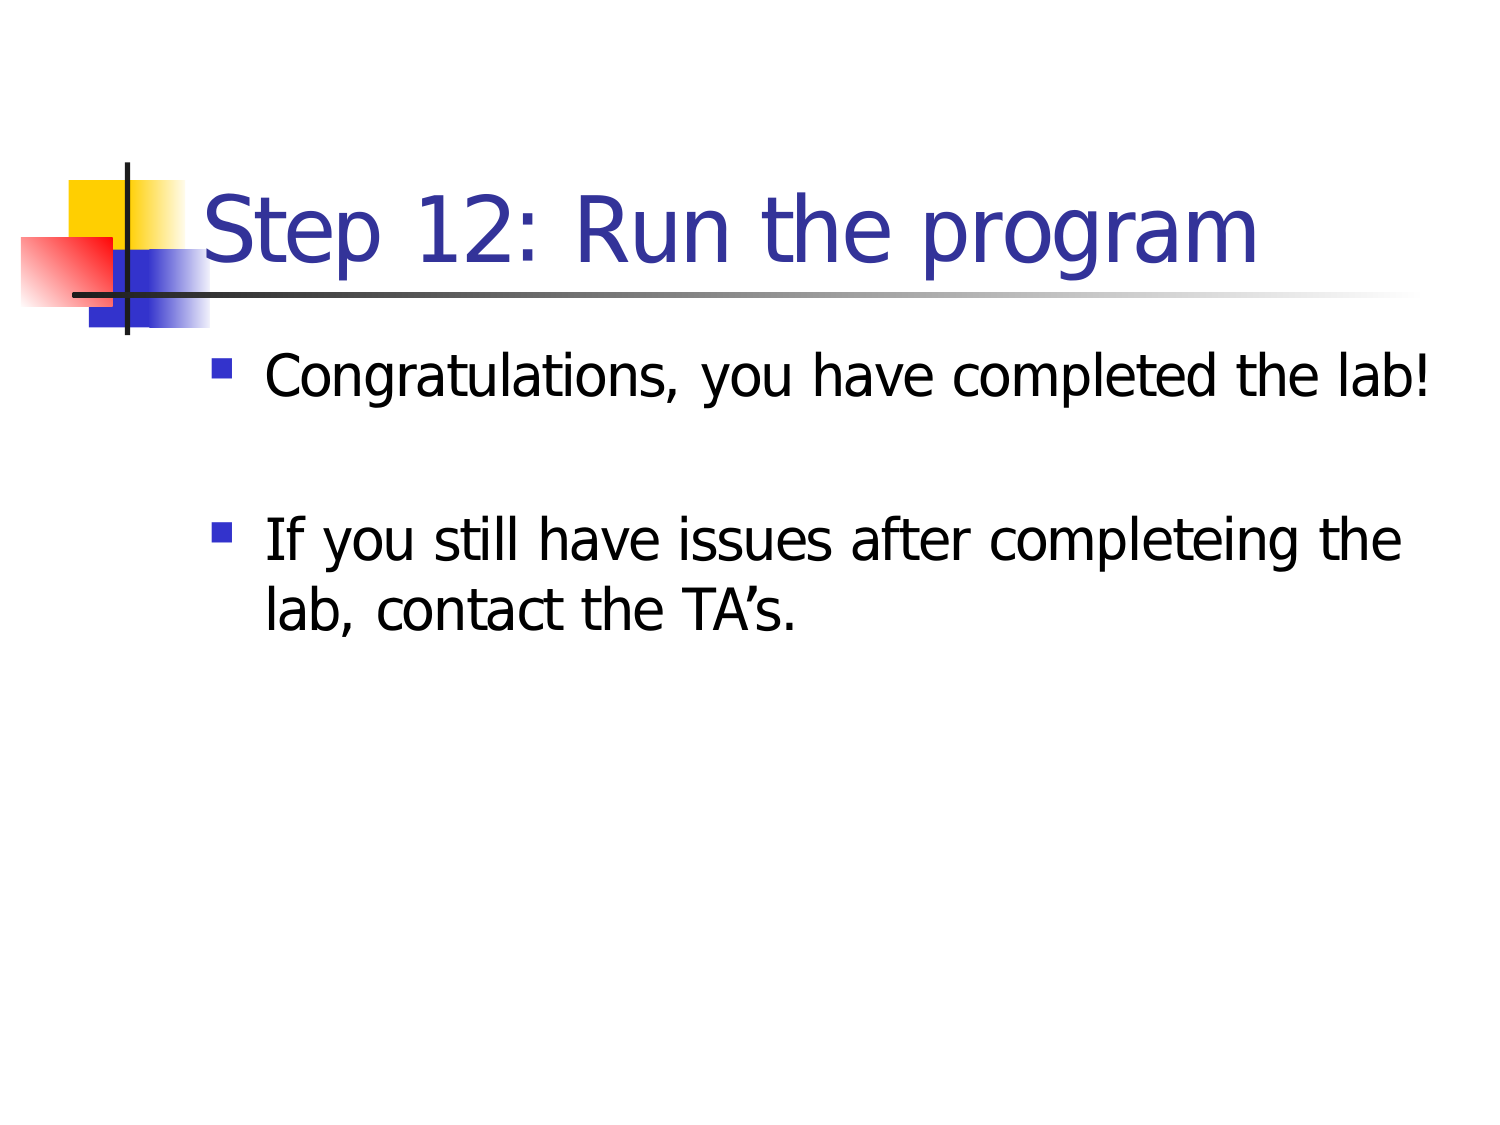

# Step 12: Run the program
Congratulations, you have completed the lab!

If you still have issues after completeing the lab, contact the TA’s.